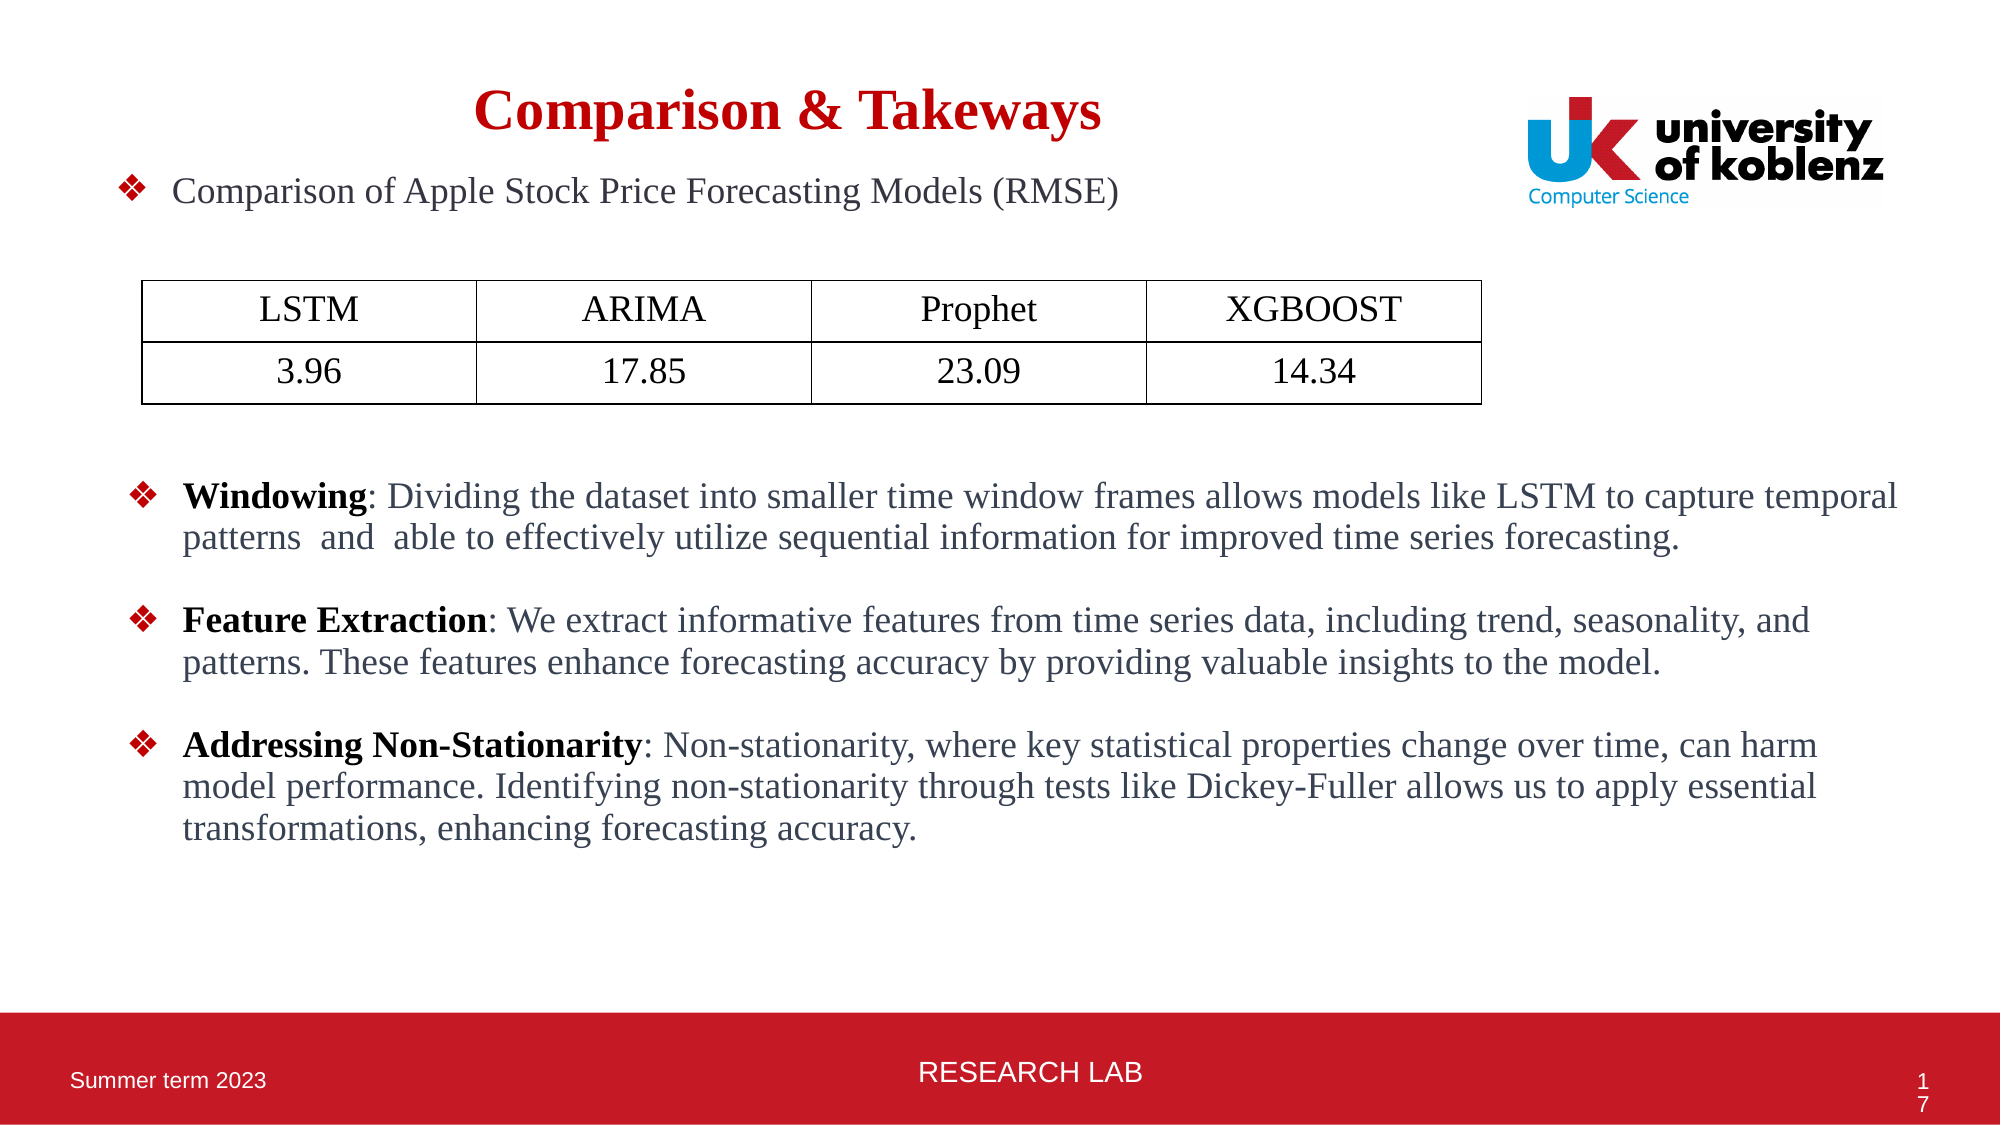

Comparison & Takeways
Comparison of Apple Stock Price Forecasting Models (RMSE)

| LSTM | ARIMA | Prophet | XGBOOST |
| --- | --- | --- | --- |
| 3.96 | 17.85 | 23.09 | 14.34 |
Windowing: Dividing the dataset into smaller time window frames allows models like LSTM to capture temporal patterns  and  able to effectively utilize sequential information for improved time series forecasting.

Feature Extraction: We extract informative features from time series data, including trend, seasonality, and patterns. These features enhance forecasting accuracy by providing valuable insights to the model.

Addressing Non-Stationarity: Non-stationarity, where key statistical properties change over time, can harm model performance. Identifying non-stationarity through tests like Dickey-Fuller allows us to apply essential transformations, enhancing forecasting accuracy.

RESEARCH LAB

Summer term 2023
17